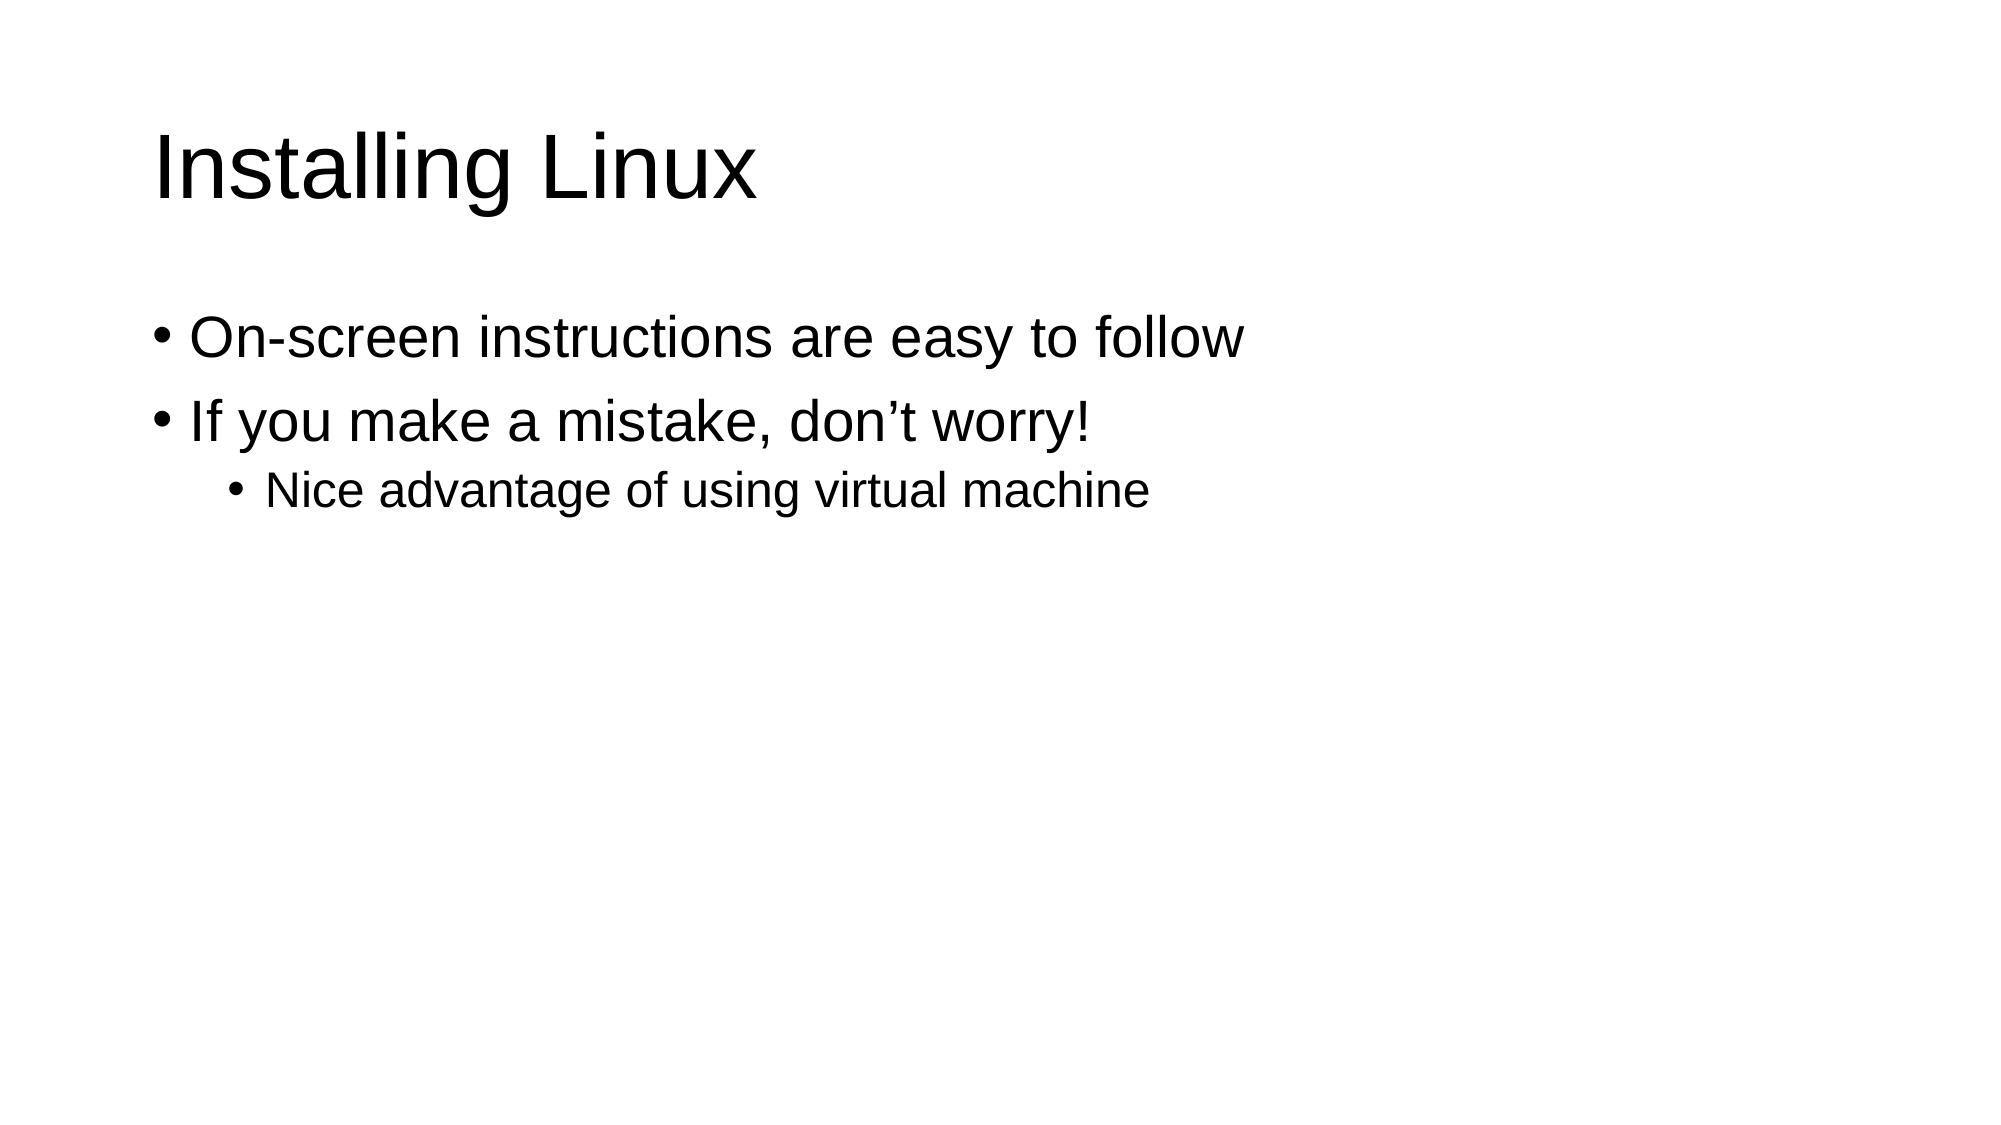

# Installing Linux
On-screen instructions are easy to follow
If you make a mistake, don’t worry!
Nice advantage of using virtual machine